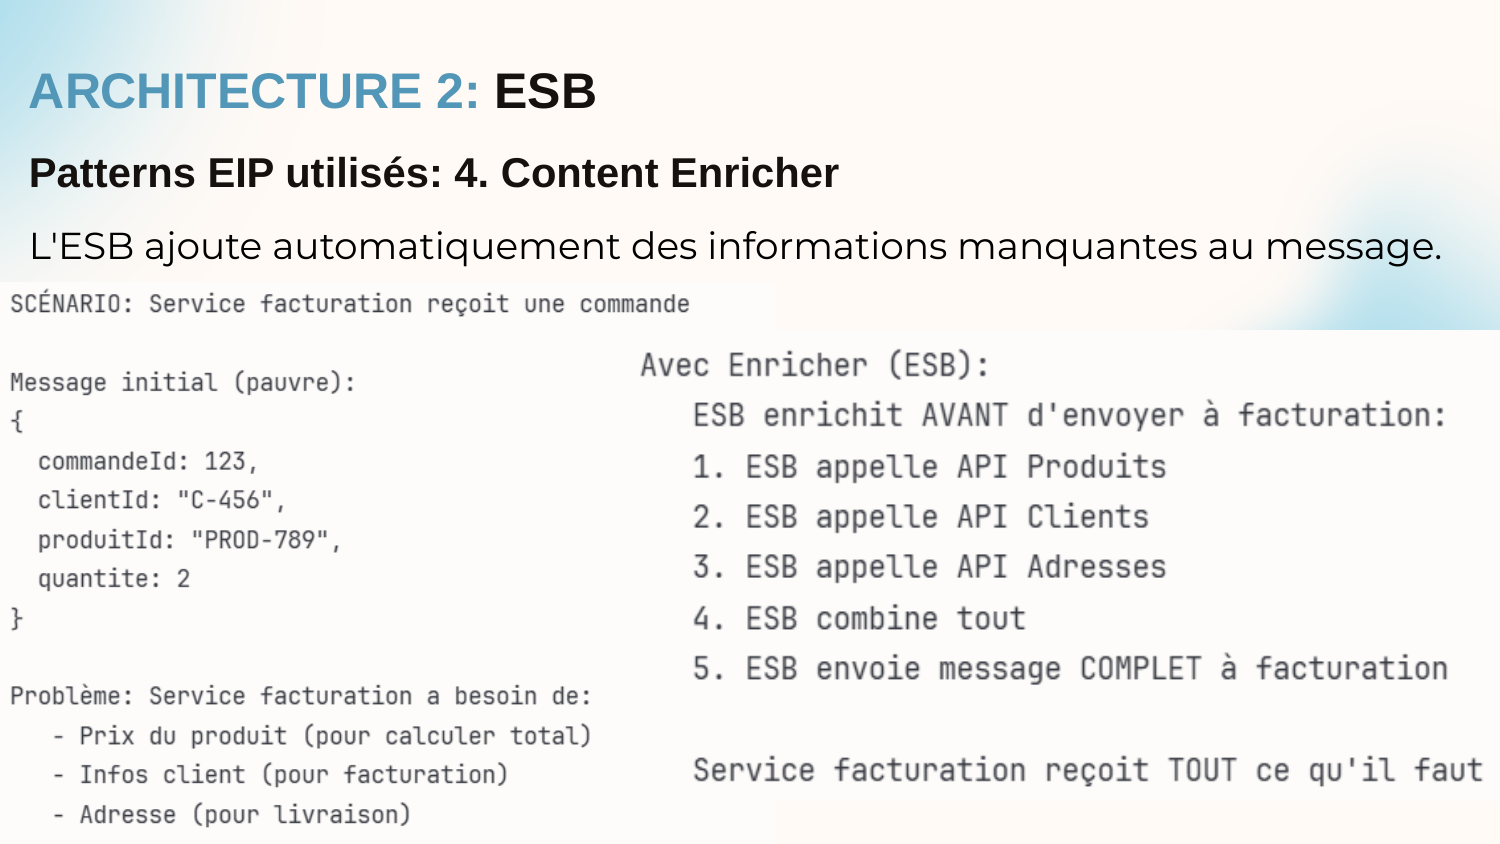

# ARCHITECTURE 2: ESB
Patterns EIP utilisés: 4. Content Enricher
L'ESB ajoute automatiquement des informations manquantes au message.